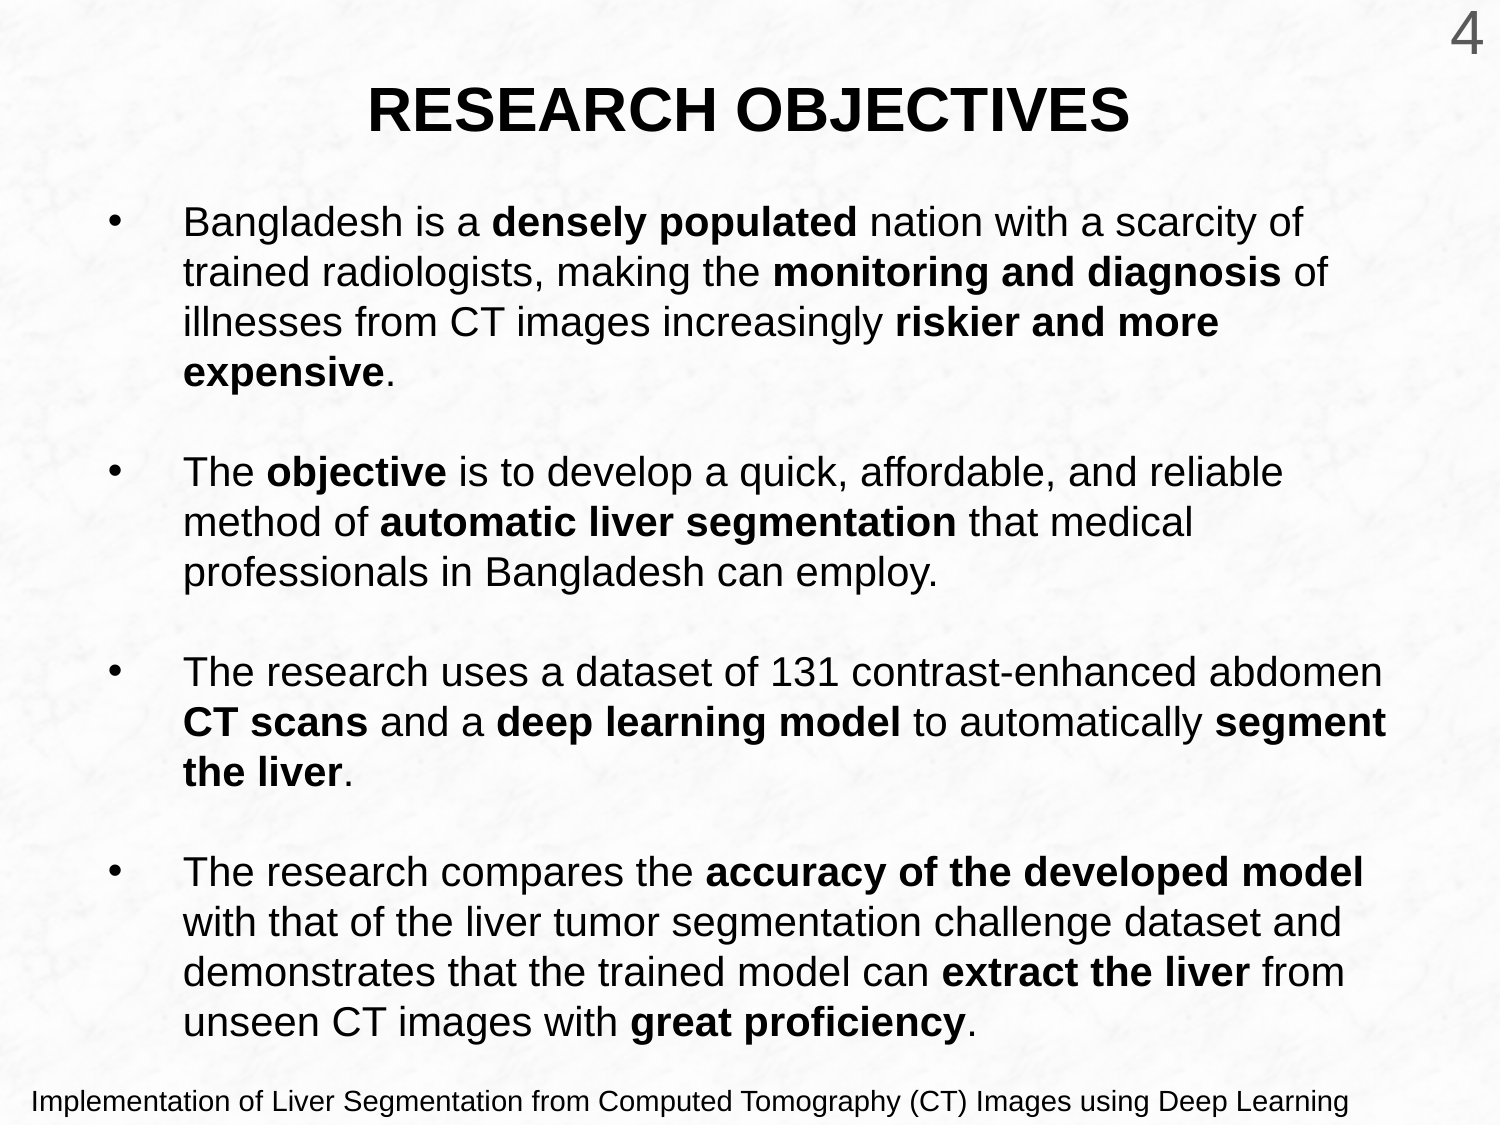

4
METHODOLOGY
RESEARCH OBJECTIVES
PROBLEM STATEMENT
DATA COLLECTION

Bangladesh is a densely populated nation with a scarcity of trained radiologists, making the monitoring and diagnosis of illnesses from CT images increasingly riskier and more expensive.

The objective is to develop a quick, affordable, and reliable method of automatic liver segmentation that medical professionals in Bangladesh can employ.

The research uses a dataset of 131 contrast-enhanced abdomen CT scans and a deep learning model to automatically segment the liver.

The research compares the accuracy of the developed model with that of the liver tumor segmentation challenge dataset and demonstrates that the trained model can extract the liver from unseen CT images with great proficiency.
MD Ashraf Hossain Ifty, Md. Salim Shahed Shajid
Why are medical images important?
For Diagnosis and treatment of diseases

Medical images are difficult to analyze

Medical images are not typical image files

3d medicals images are mostly in nifti (.nii / .nii.gz) format

The nifty files contain 2d slices called Dicom (.dcm) files

Implementation of Liver Segmentation from Computed Tomography (CT) Images using Deep Learning